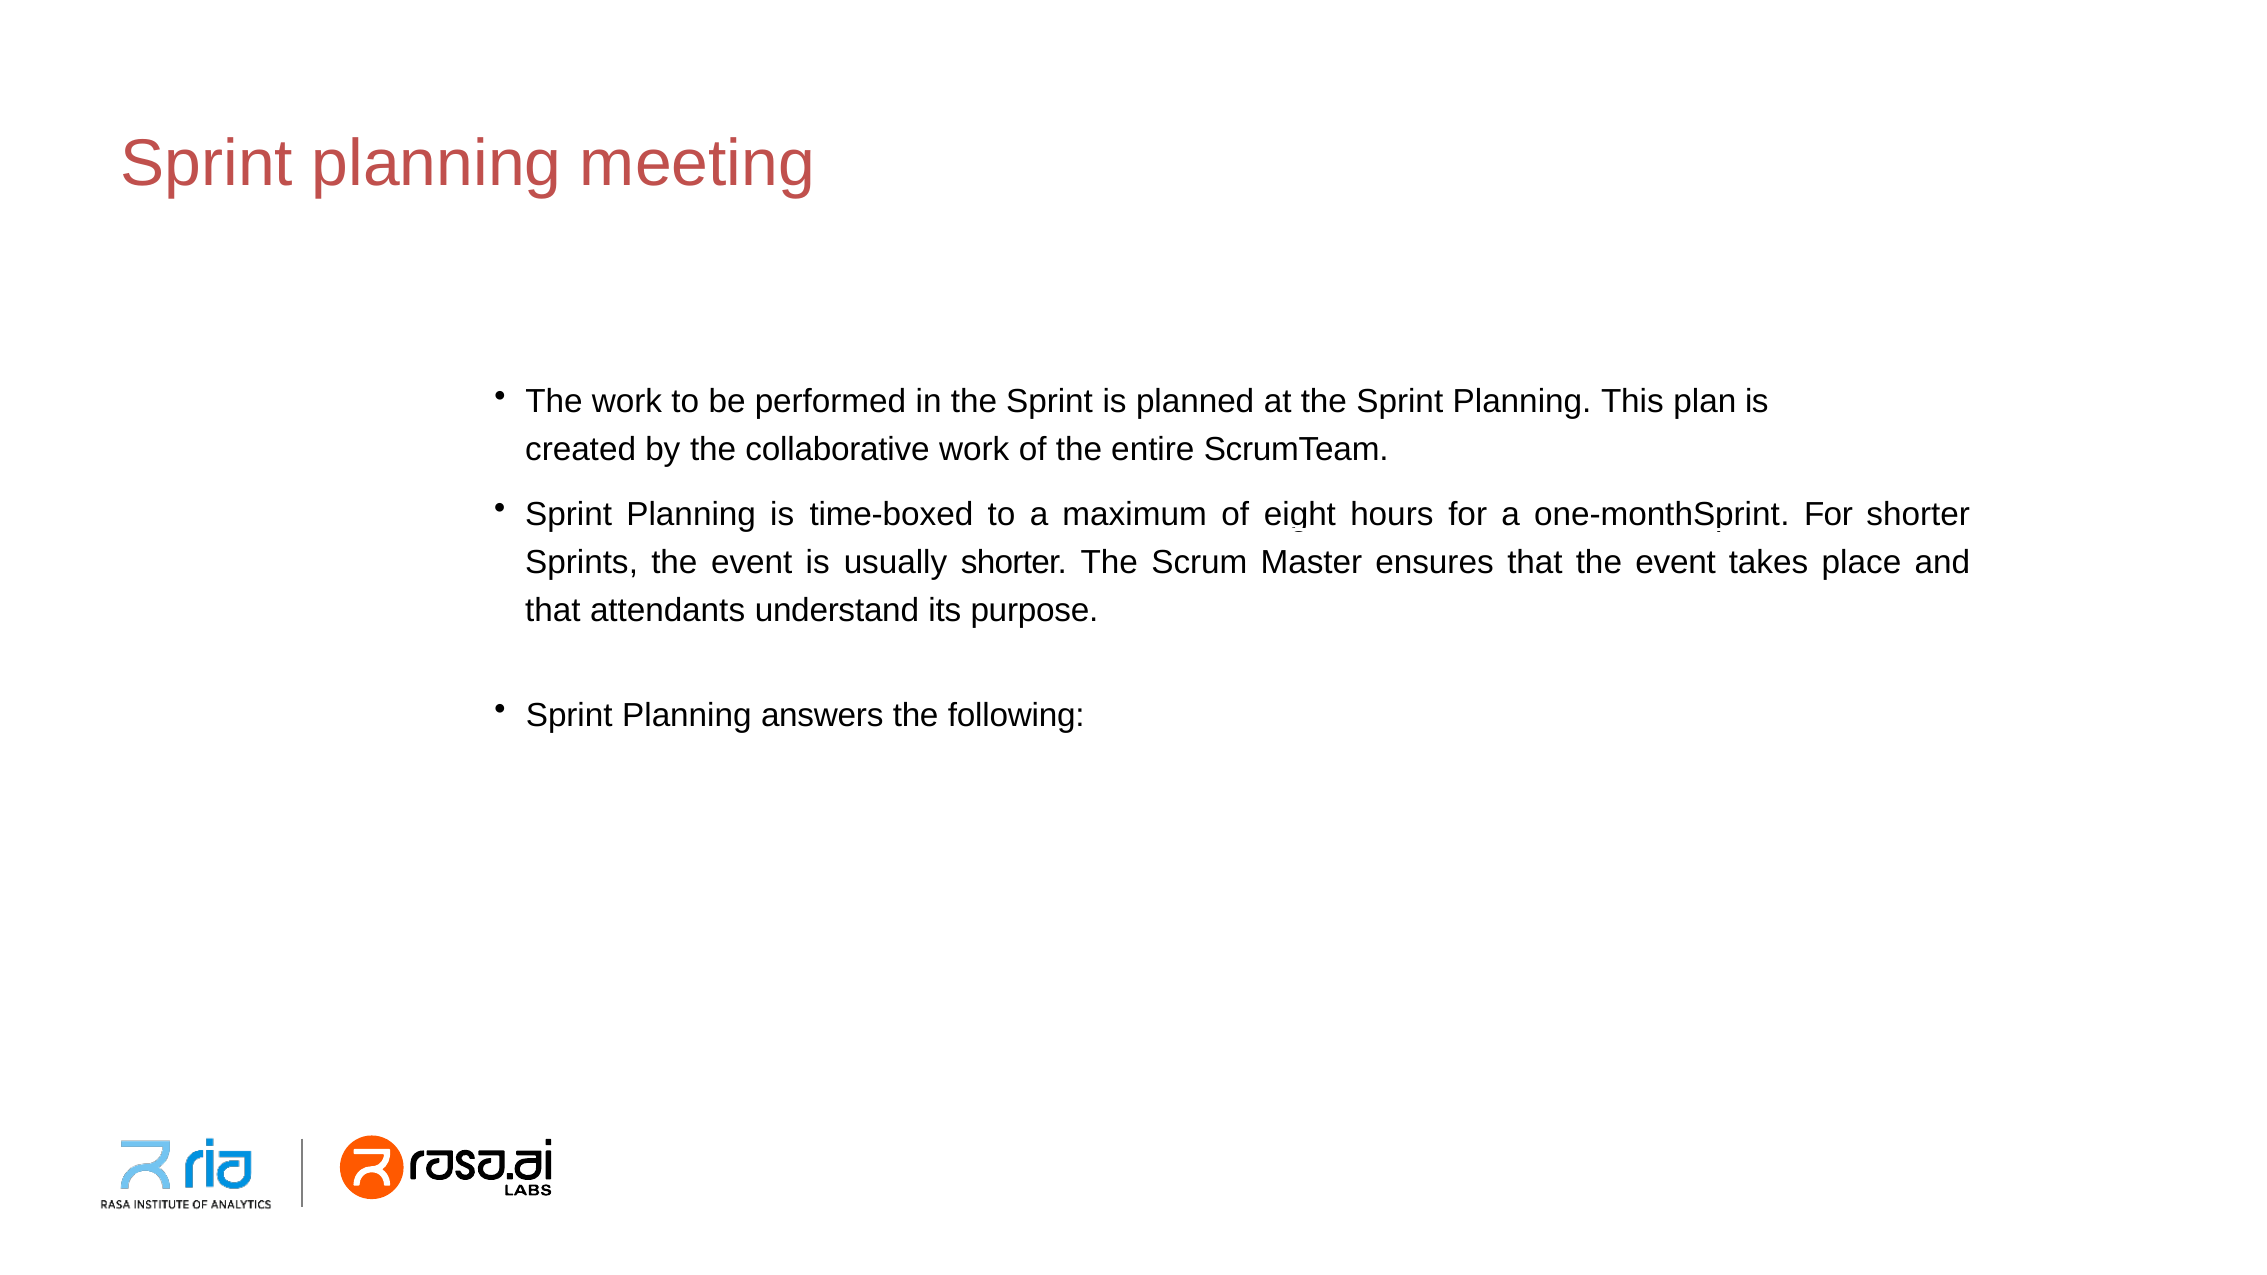

Sprint planning meeting
The work to be performed in the Sprint is planned at the Sprint Planning. This plan is
created by the collaborative work of the entire ScrumTeam.
Sprint Planning is time-boxed to a maximum of eight hours for a one-monthSprint. For shorter Sprints, the event is usually shorter. The Scrum Master ensures that the event takes place and that attendants understand its purpose.

Sprint Planning answers the following:
What can be delivered in the Increment resulting from the upcoming Sprint?
How will the work needed to deliver the Increment be achieved?